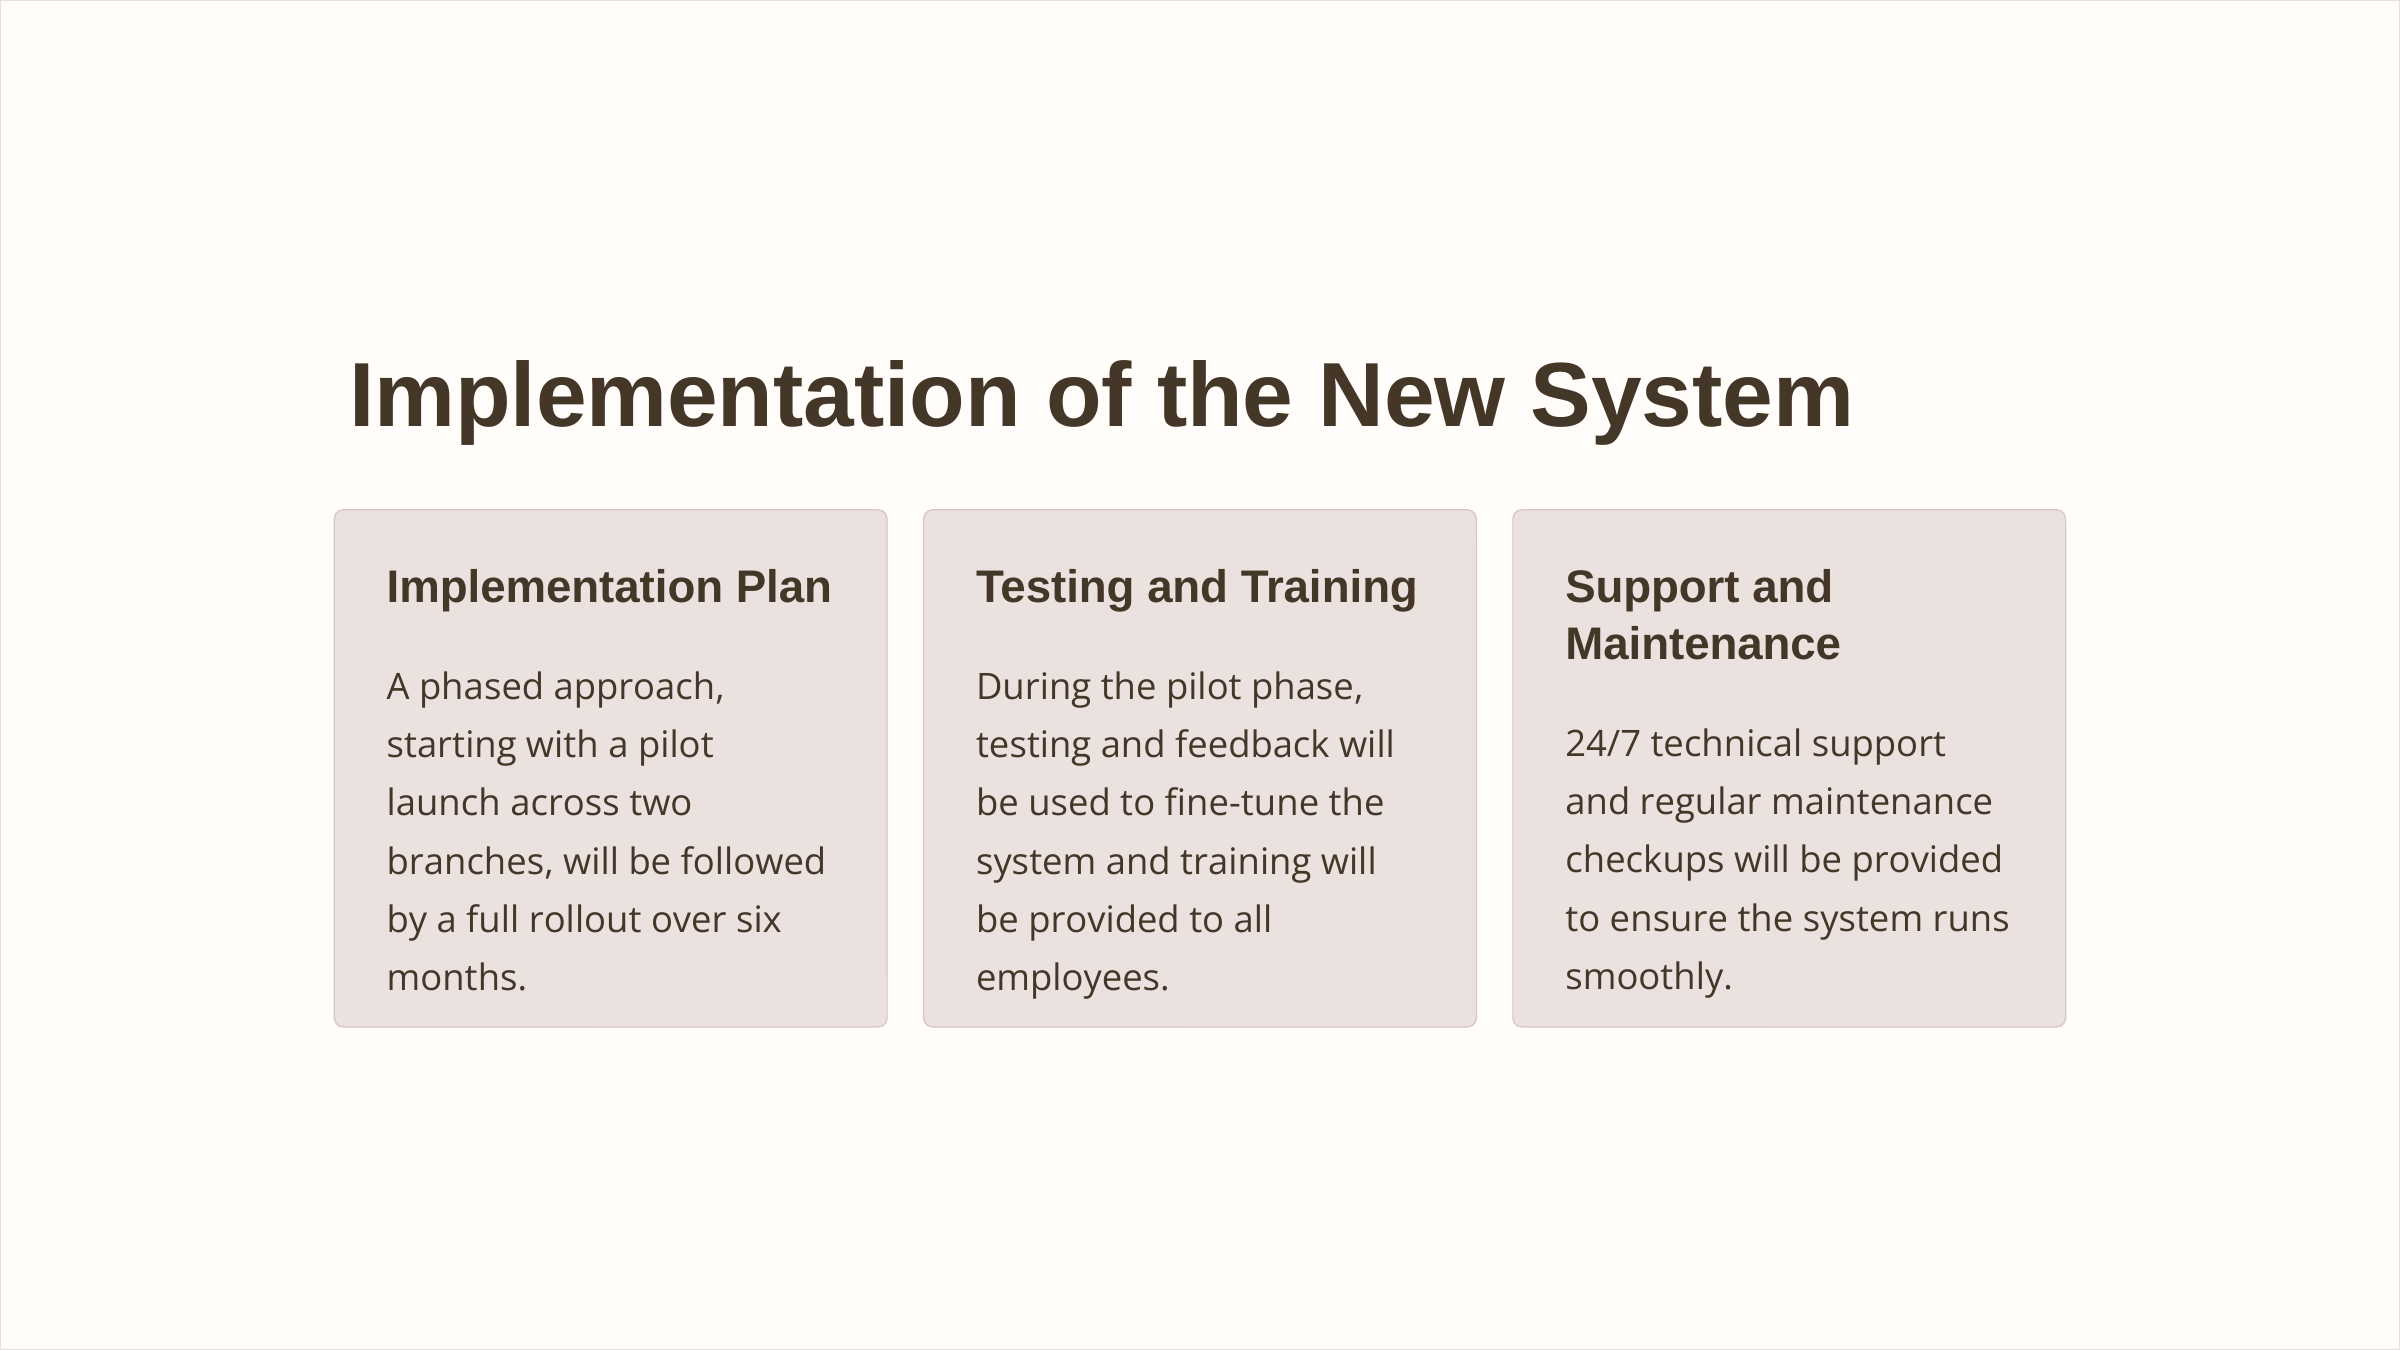

Implementation of the New System

Implementation Plan
Testing and Training
Support and Maintenance
A phased approach, starting with a pilot launch across two branches, will be followed by a full rollout over six months.
During the pilot phase, testing and feedback will be used to fine-tune the system and training will be provided to all employees.
24/7 technical support and regular maintenance checkups will be provided to ensure the system runs smoothly.